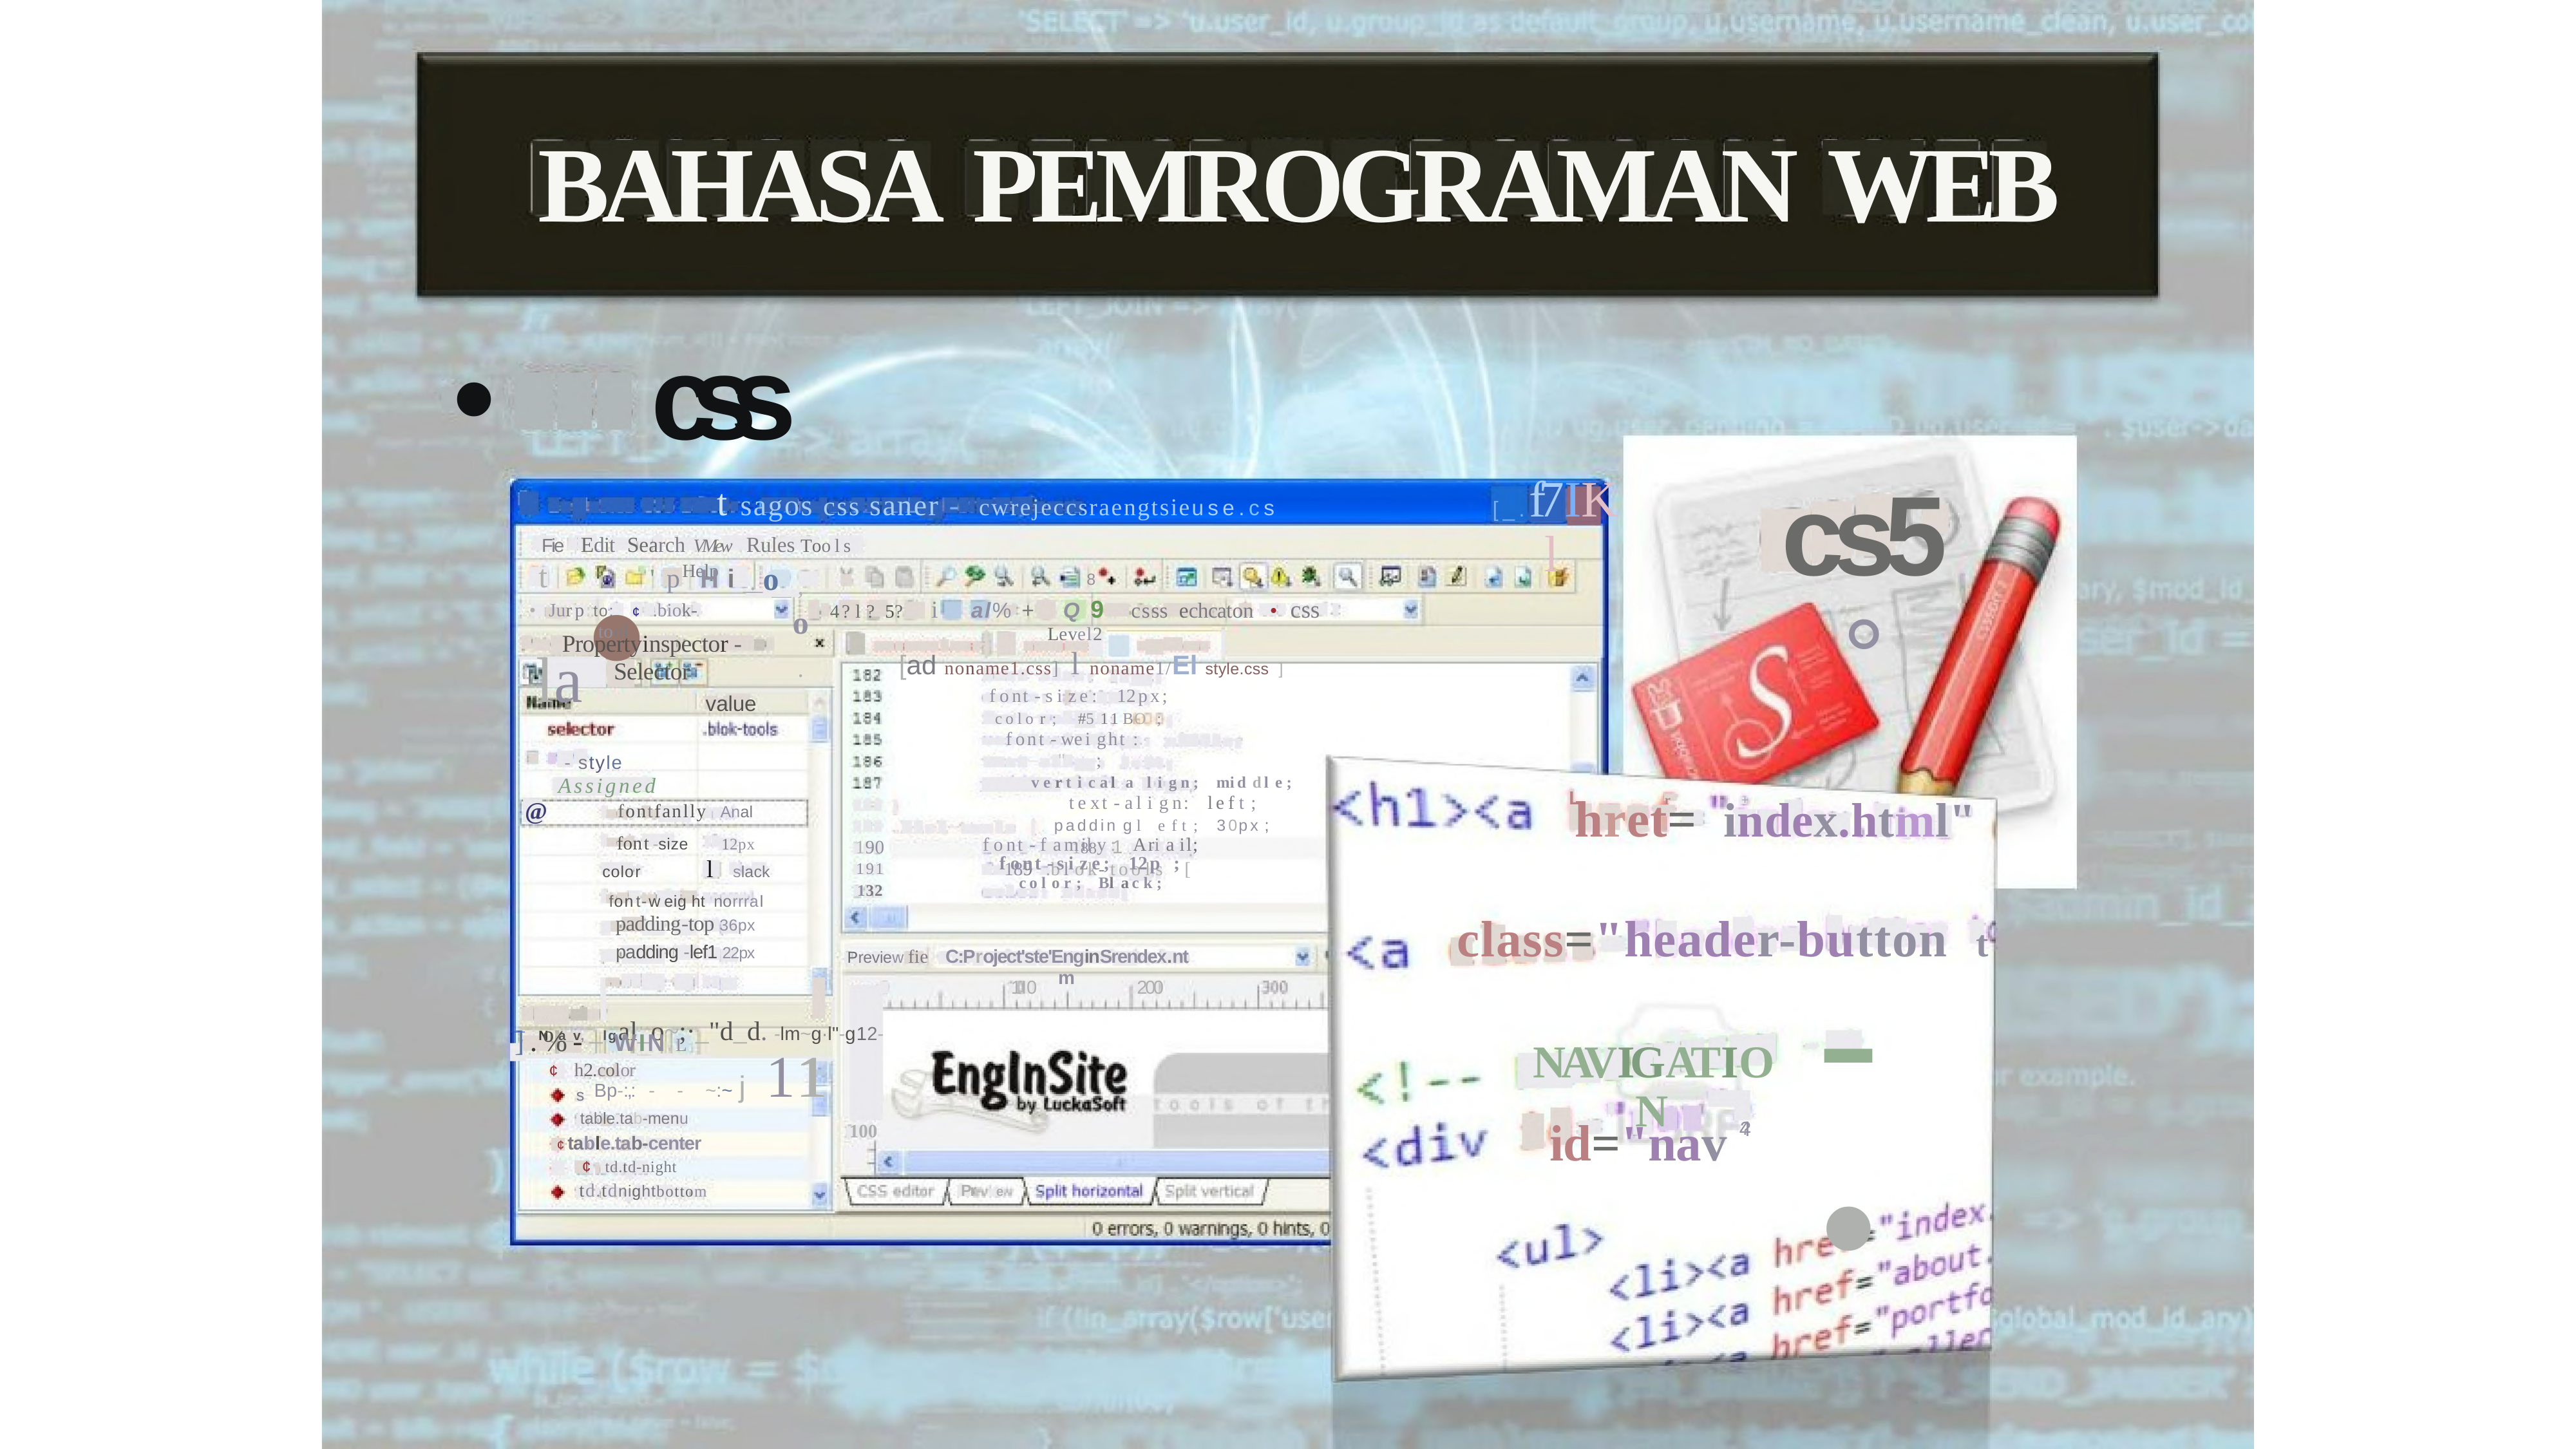

BAHASA
css
PEMROGRAMAN
WEB
•
[_.f7IKl
cs5°
--  -- --  --        - - - -- - -- - -- -- - --      -       -   -      -  - - -   - -
t sagos css saner -  cwrejeccsraengtsieuse.cs
Fie   Edit  Search VMew   Rules Tools  Help
la•
t
Hi_._o
,o.
'p

8
4?l?5?    i al%+   Q9 csssechcaton   • css Level2
[ad noname1.css]  l noname1/El style.css  ]
font-size:    12px; color;     #511BO; font-weight:    "           ;
vertical align;    middle;
text-align:   left;
paddin g left;    30px;
188   1
189  .blok-tools    [

•    Jurp to;    ¢ .biok-tool
Propertyinspector - Selector
value
- style
Assigned
L
hret=  index.html"
r         +
@
fontfanlly  Anal
font-size       12px color              l slack font-weig ht norrral
padding-top 36px
padding -lef1 22px
190
191
132
font-family:   Ariail; font-size;    12p; color;    Black;
class="header-button  t
-•
C:Project'ste'EnginSrendex.ntm
Preview fie
1I0
200
N_a_v, _lgal_o~;·_"d_d. -lm~g·l"-g12-Bp-:,:  --~:~ j   111

].%-  WIN.L
¢ h2.color
s
table.tab-menu

NAVIGATION
id="nav 4
?
100
¢ table.tab-center
¢ td.td-night
td.tdnightbottom
Pr     e